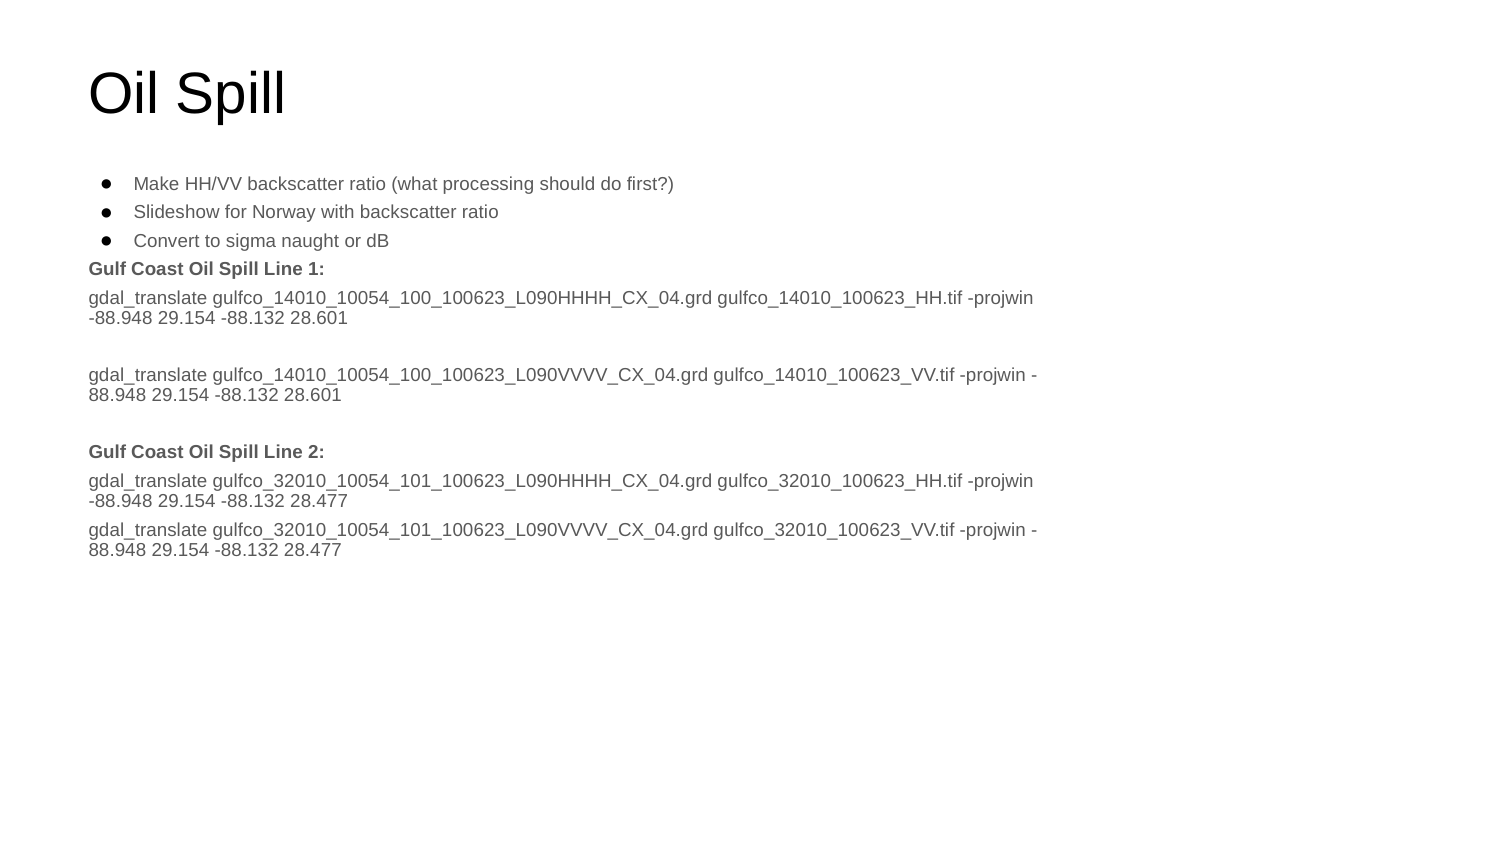

# Oil Spill
Make HH/VV backscatter ratio (what processing should do first?)
Slideshow for Norway with backscatter ratio
Convert to sigma naught or dB
Gulf Coast Oil Spill Line 1:
gdal_translate gulfco_14010_10054_100_100623_L090HHHH_CX_04.grd gulfco_14010_100623_HH.tif -projwin -88.948 29.154 -88.132 28.601

gdal_translate gulfco_14010_10054_100_100623_L090VVVV_CX_04.grd gulfco_14010_100623_VV.tif -projwin -88.948 29.154 -88.132 28.601

Gulf Coast Oil Spill Line 2:
gdal_translate gulfco_32010_10054_101_100623_L090HHHH_CX_04.grd gulfco_32010_100623_HH.tif -projwin -88.948 29.154 -88.132 28.477
gdal_translate gulfco_32010_10054_101_100623_L090VVVV_CX_04.grd gulfco_32010_100623_VV.tif -projwin -88.948 29.154 -88.132 28.477